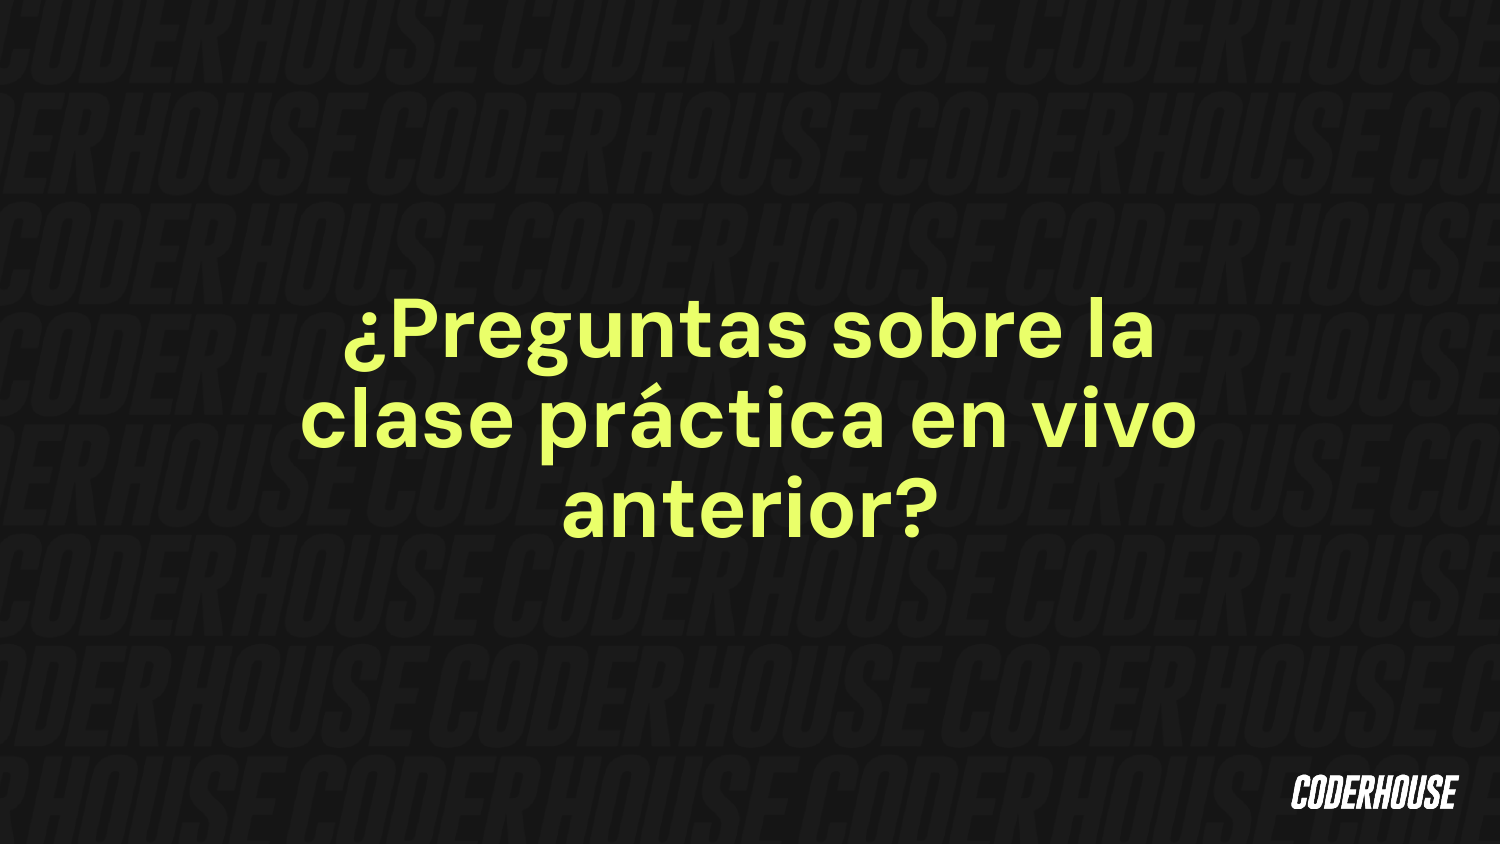

¿Preguntas sobre la clase práctica en vivo anterior?